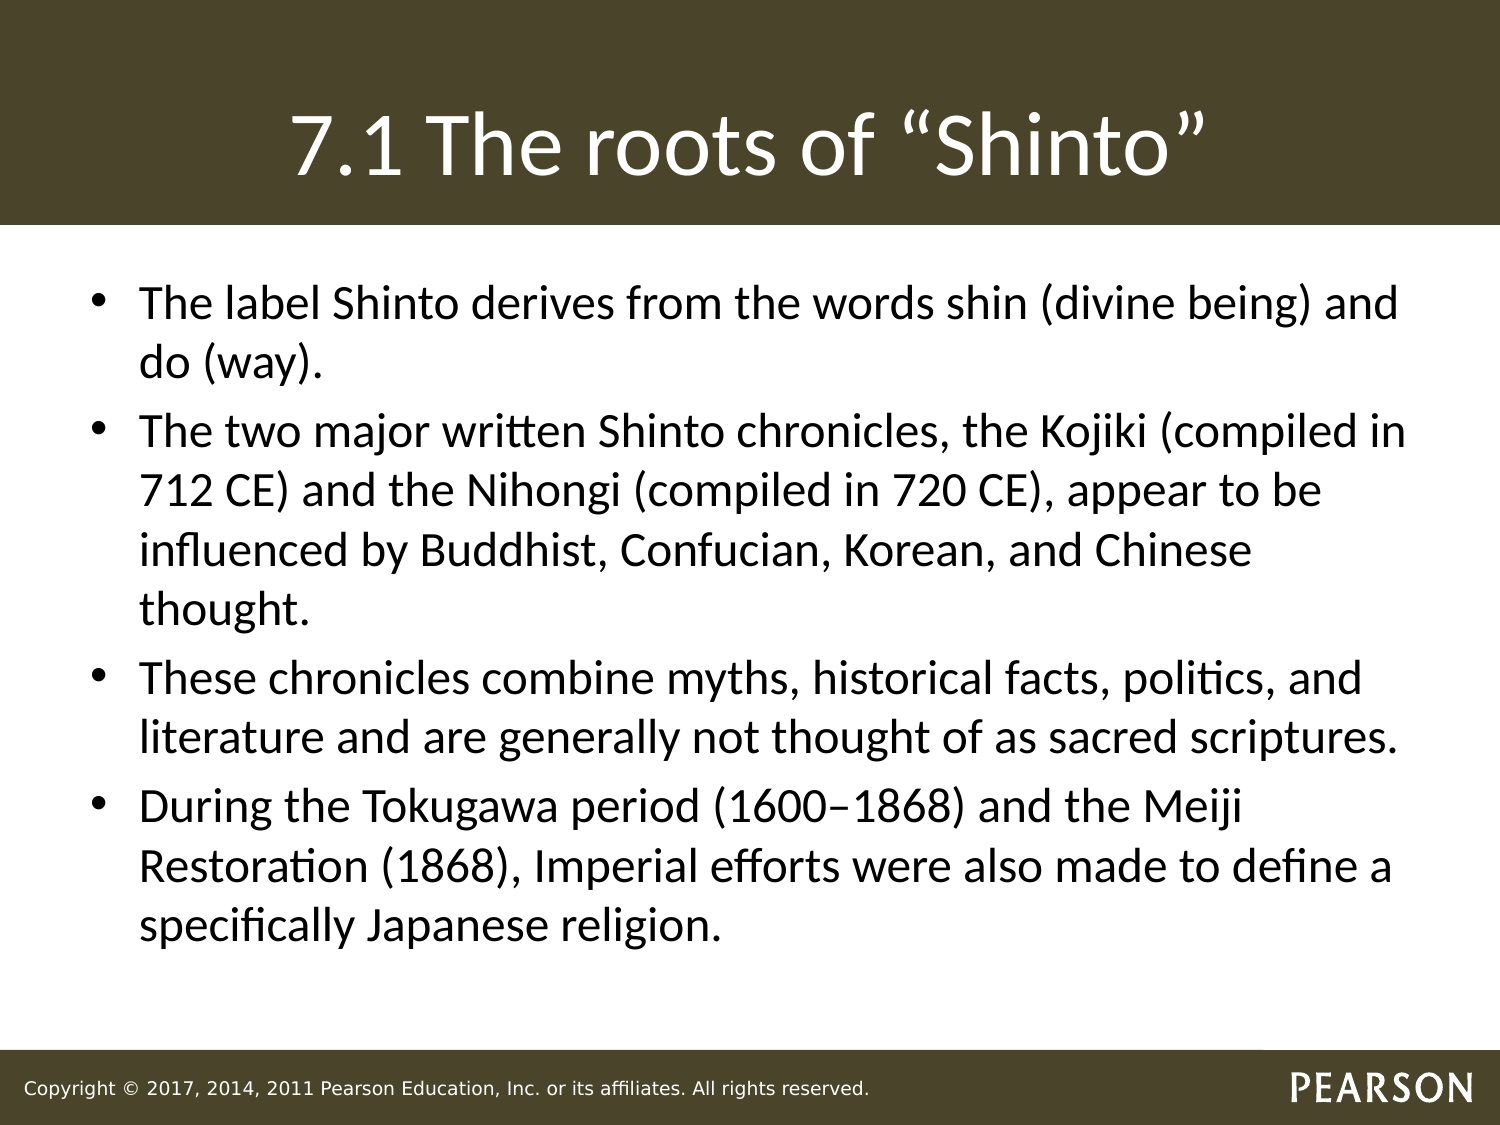

# 7.1 The roots of “Shinto”
The label Shinto derives from the words shin (divine being) and do (way).
The two major written Shinto chronicles, the Kojiki (compiled in 712 CE) and the Nihongi (compiled in 720 CE), appear to be influenced by Buddhist, Confucian, Korean, and Chinese thought.
These chronicles combine myths, historical facts, politics, and literature and are generally not thought of as sacred scriptures.
During the Tokugawa period (1600–1868) and the Meiji Restoration (1868), Imperial efforts were also made to define a specifically Japanese religion.